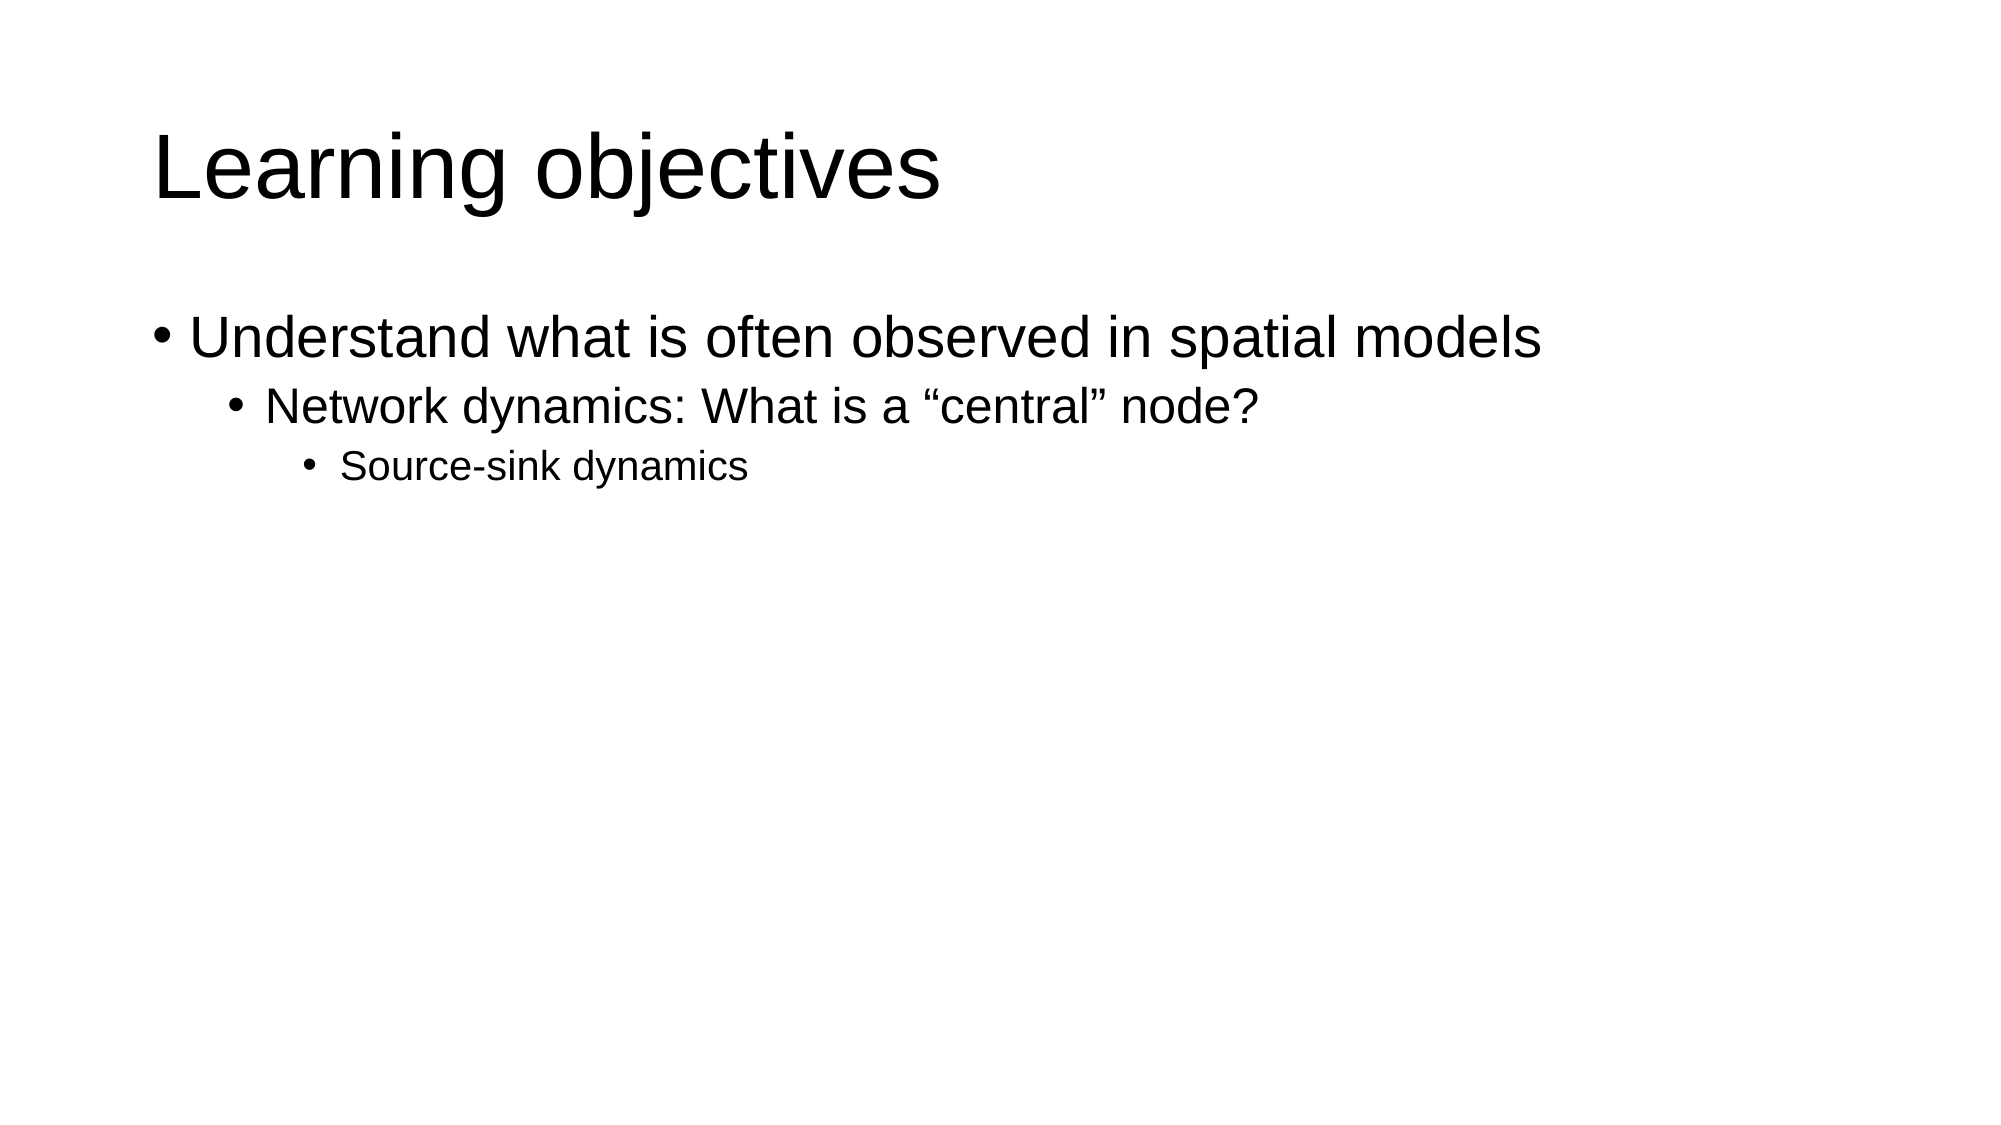

# Learning objectives
Understand what is often observed in spatial models
Network dynamics: What is a “central” node?
Source-sink dynamics